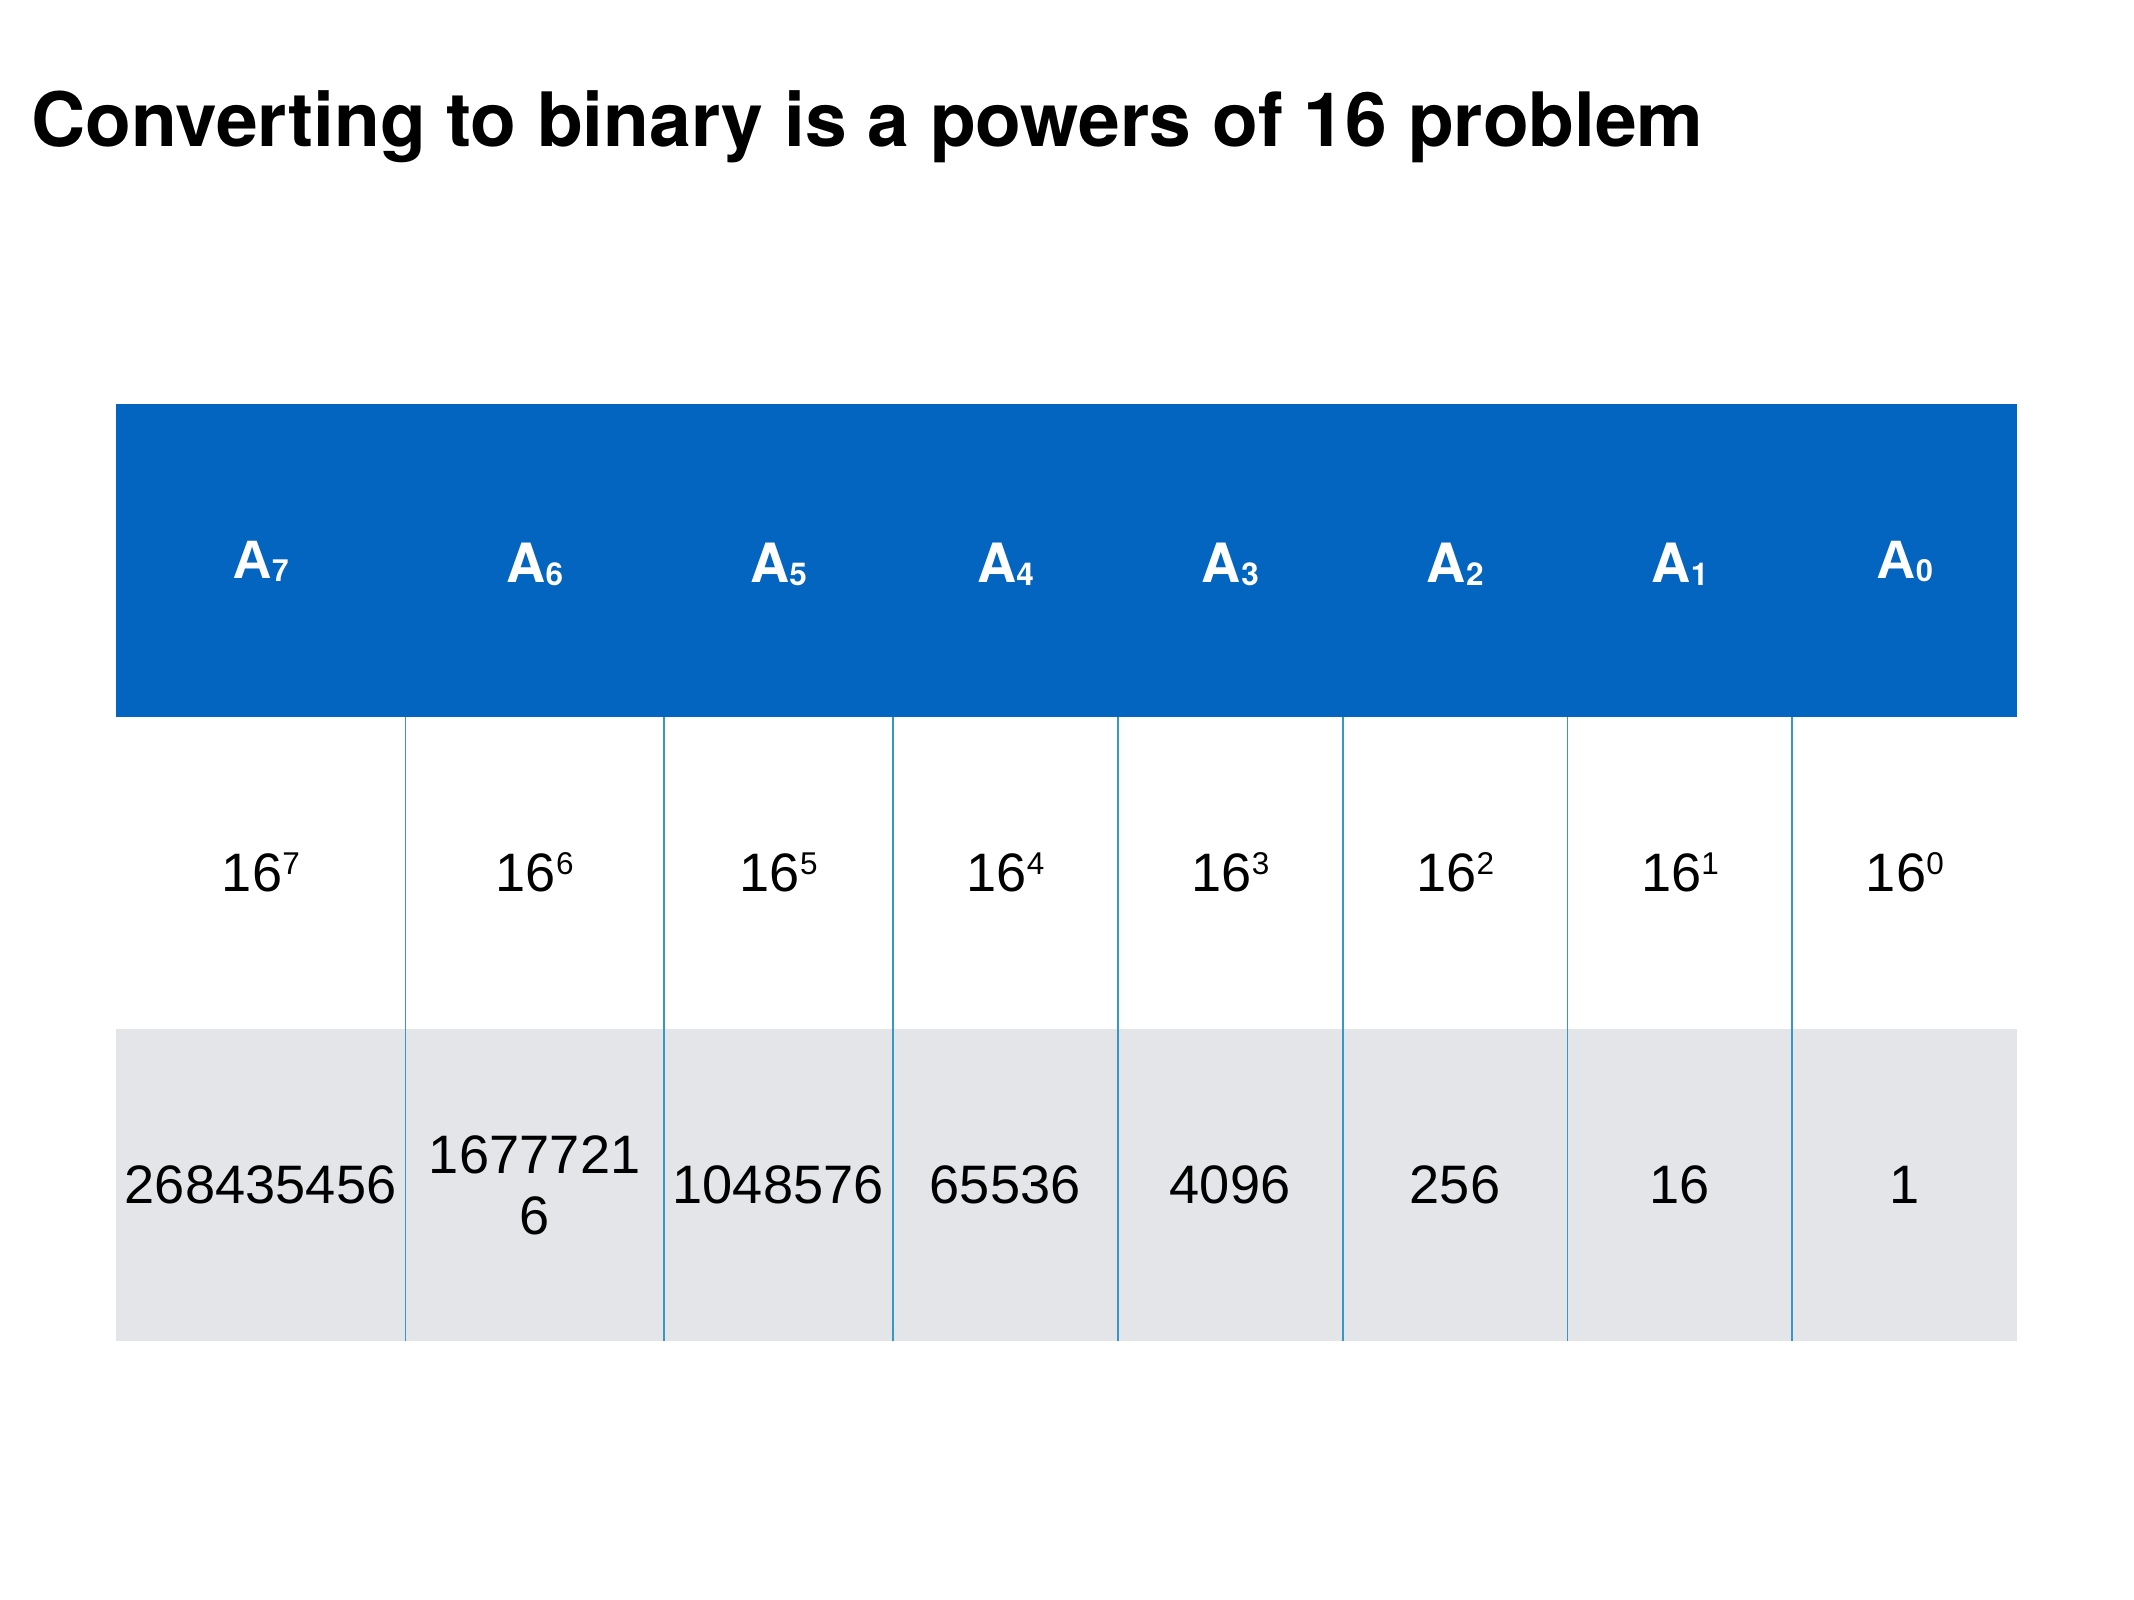

Converting to binary is a powers of 16 problem
| A7 | A6 | A5 | A4 | A3 | A2 | A1 | A0 |
| --- | --- | --- | --- | --- | --- | --- | --- |
| 167 | 166 | 165 | 164 | 163 | 162 | 161 | 160 |
| 268435456 | 16777216 | 1048576 | 65536 | 4096 | 256 | 16 | 1 |